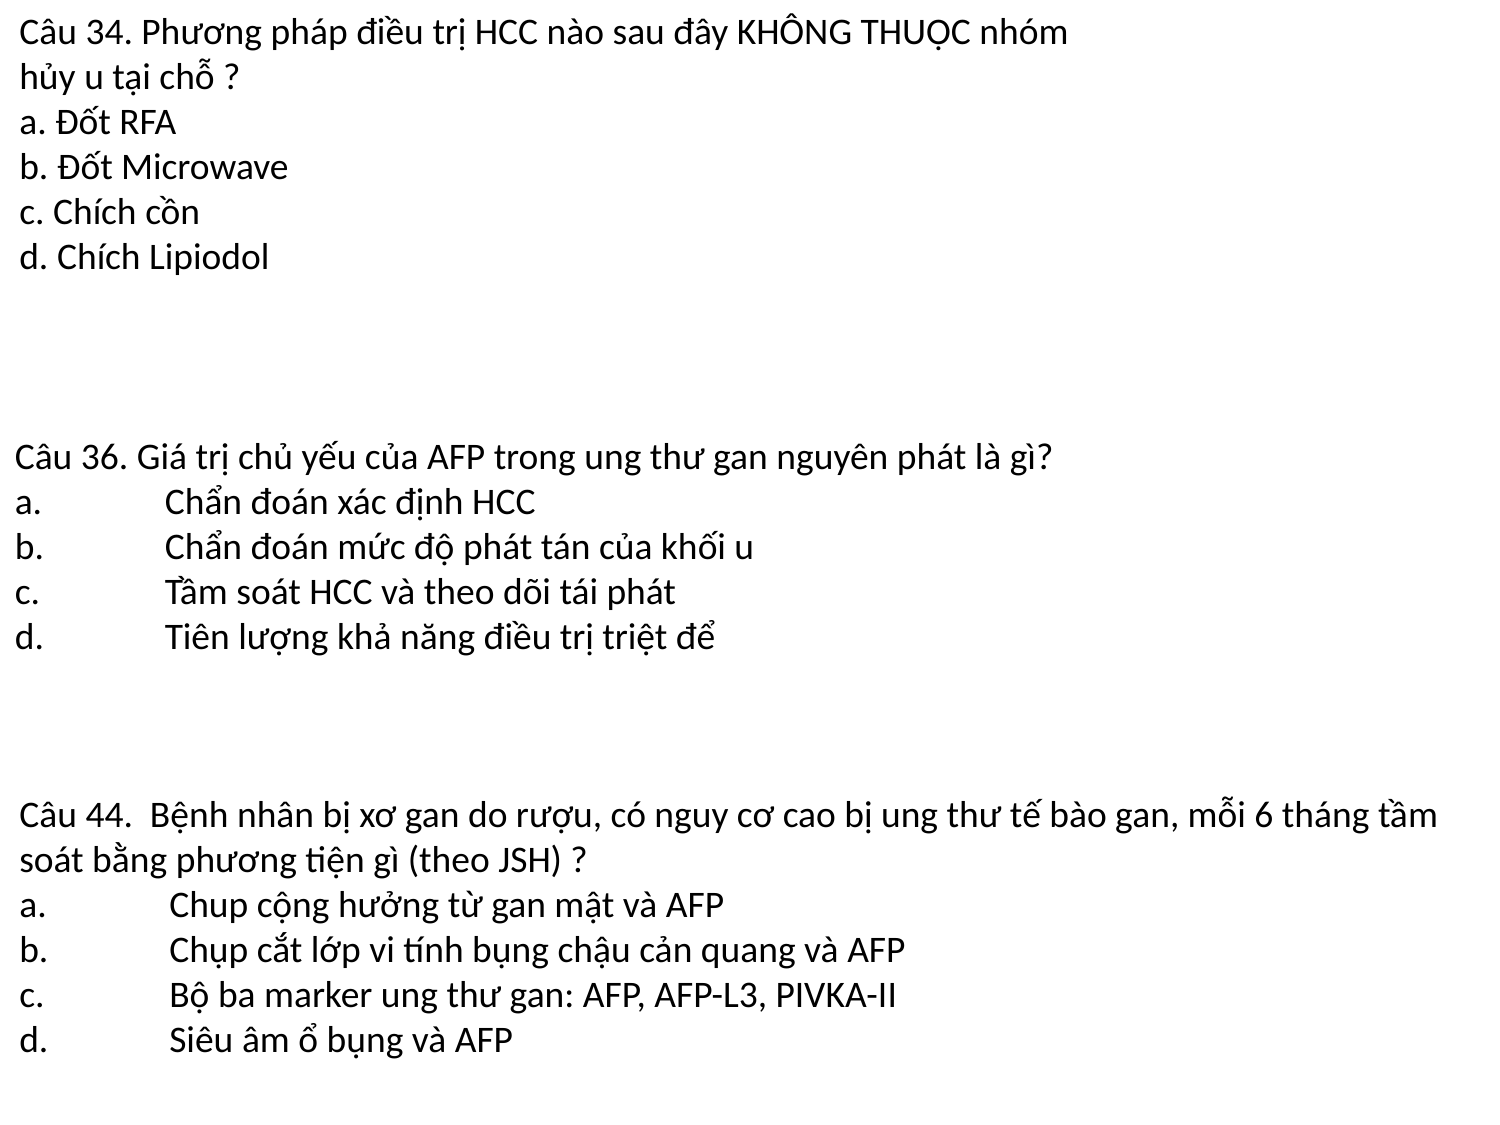

Câu 34. Phương pháp điều trị HCC nào sau đây KHÔNG THUỘC nhóm hủy u tại chỗ ?
a. Đốt RFA
b. Đốt Microwave
c. Chích cồn
d. Chích Lipiodol
Câu 36. Giá trị chủ yếu của AFP trong ung thư gan nguyên phát là gì?
a.	Chẩn đoán xác định HCC
b.	Chẩn đoán mức độ phát tán của khối u
c.	Tầm soát HCC và theo dõi tái phát
d.	Tiên lượng khả năng điều trị triệt để
Câu 44.  Bệnh nhân bị xơ gan do rượu, có nguy cơ cao bị ung thư tế bào gan, mỗi 6 tháng tầm soát bằng phương tiện gì (theo JSH) ?
a.	Chup cộng hưởng từ gan mật và AFP
b.	Chụp cắt lớp vi tính bụng chậu cản quang và AFP
c.	Bộ ba marker ung thư gan: AFP, AFP-L3, PIVKA-II
d.	Siêu âm ổ bụng và AFP